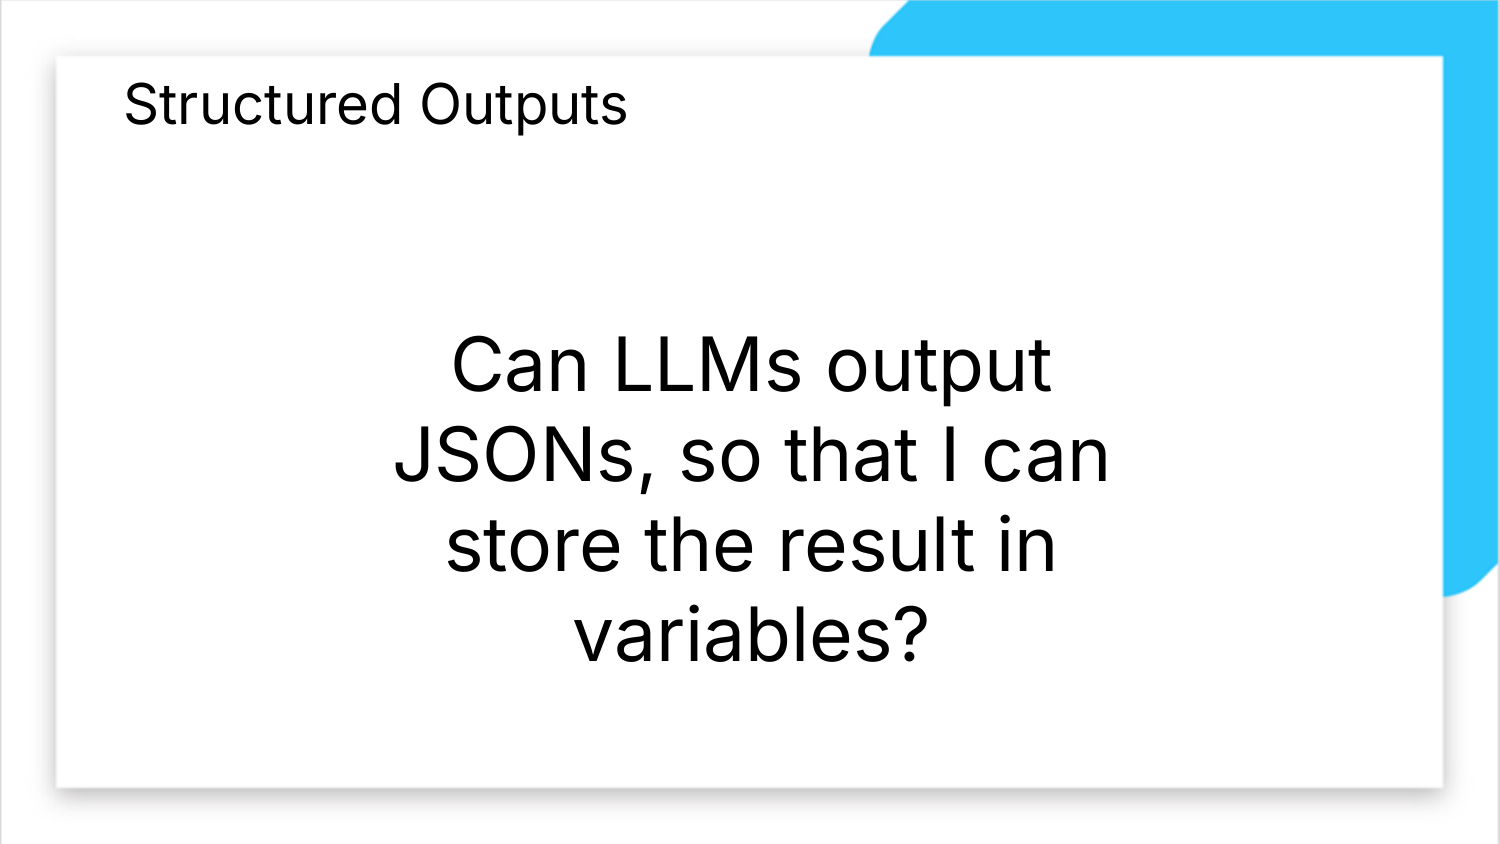

# Structured Outputs
Can LLMs output JSONs, so that I can store the result in variables?